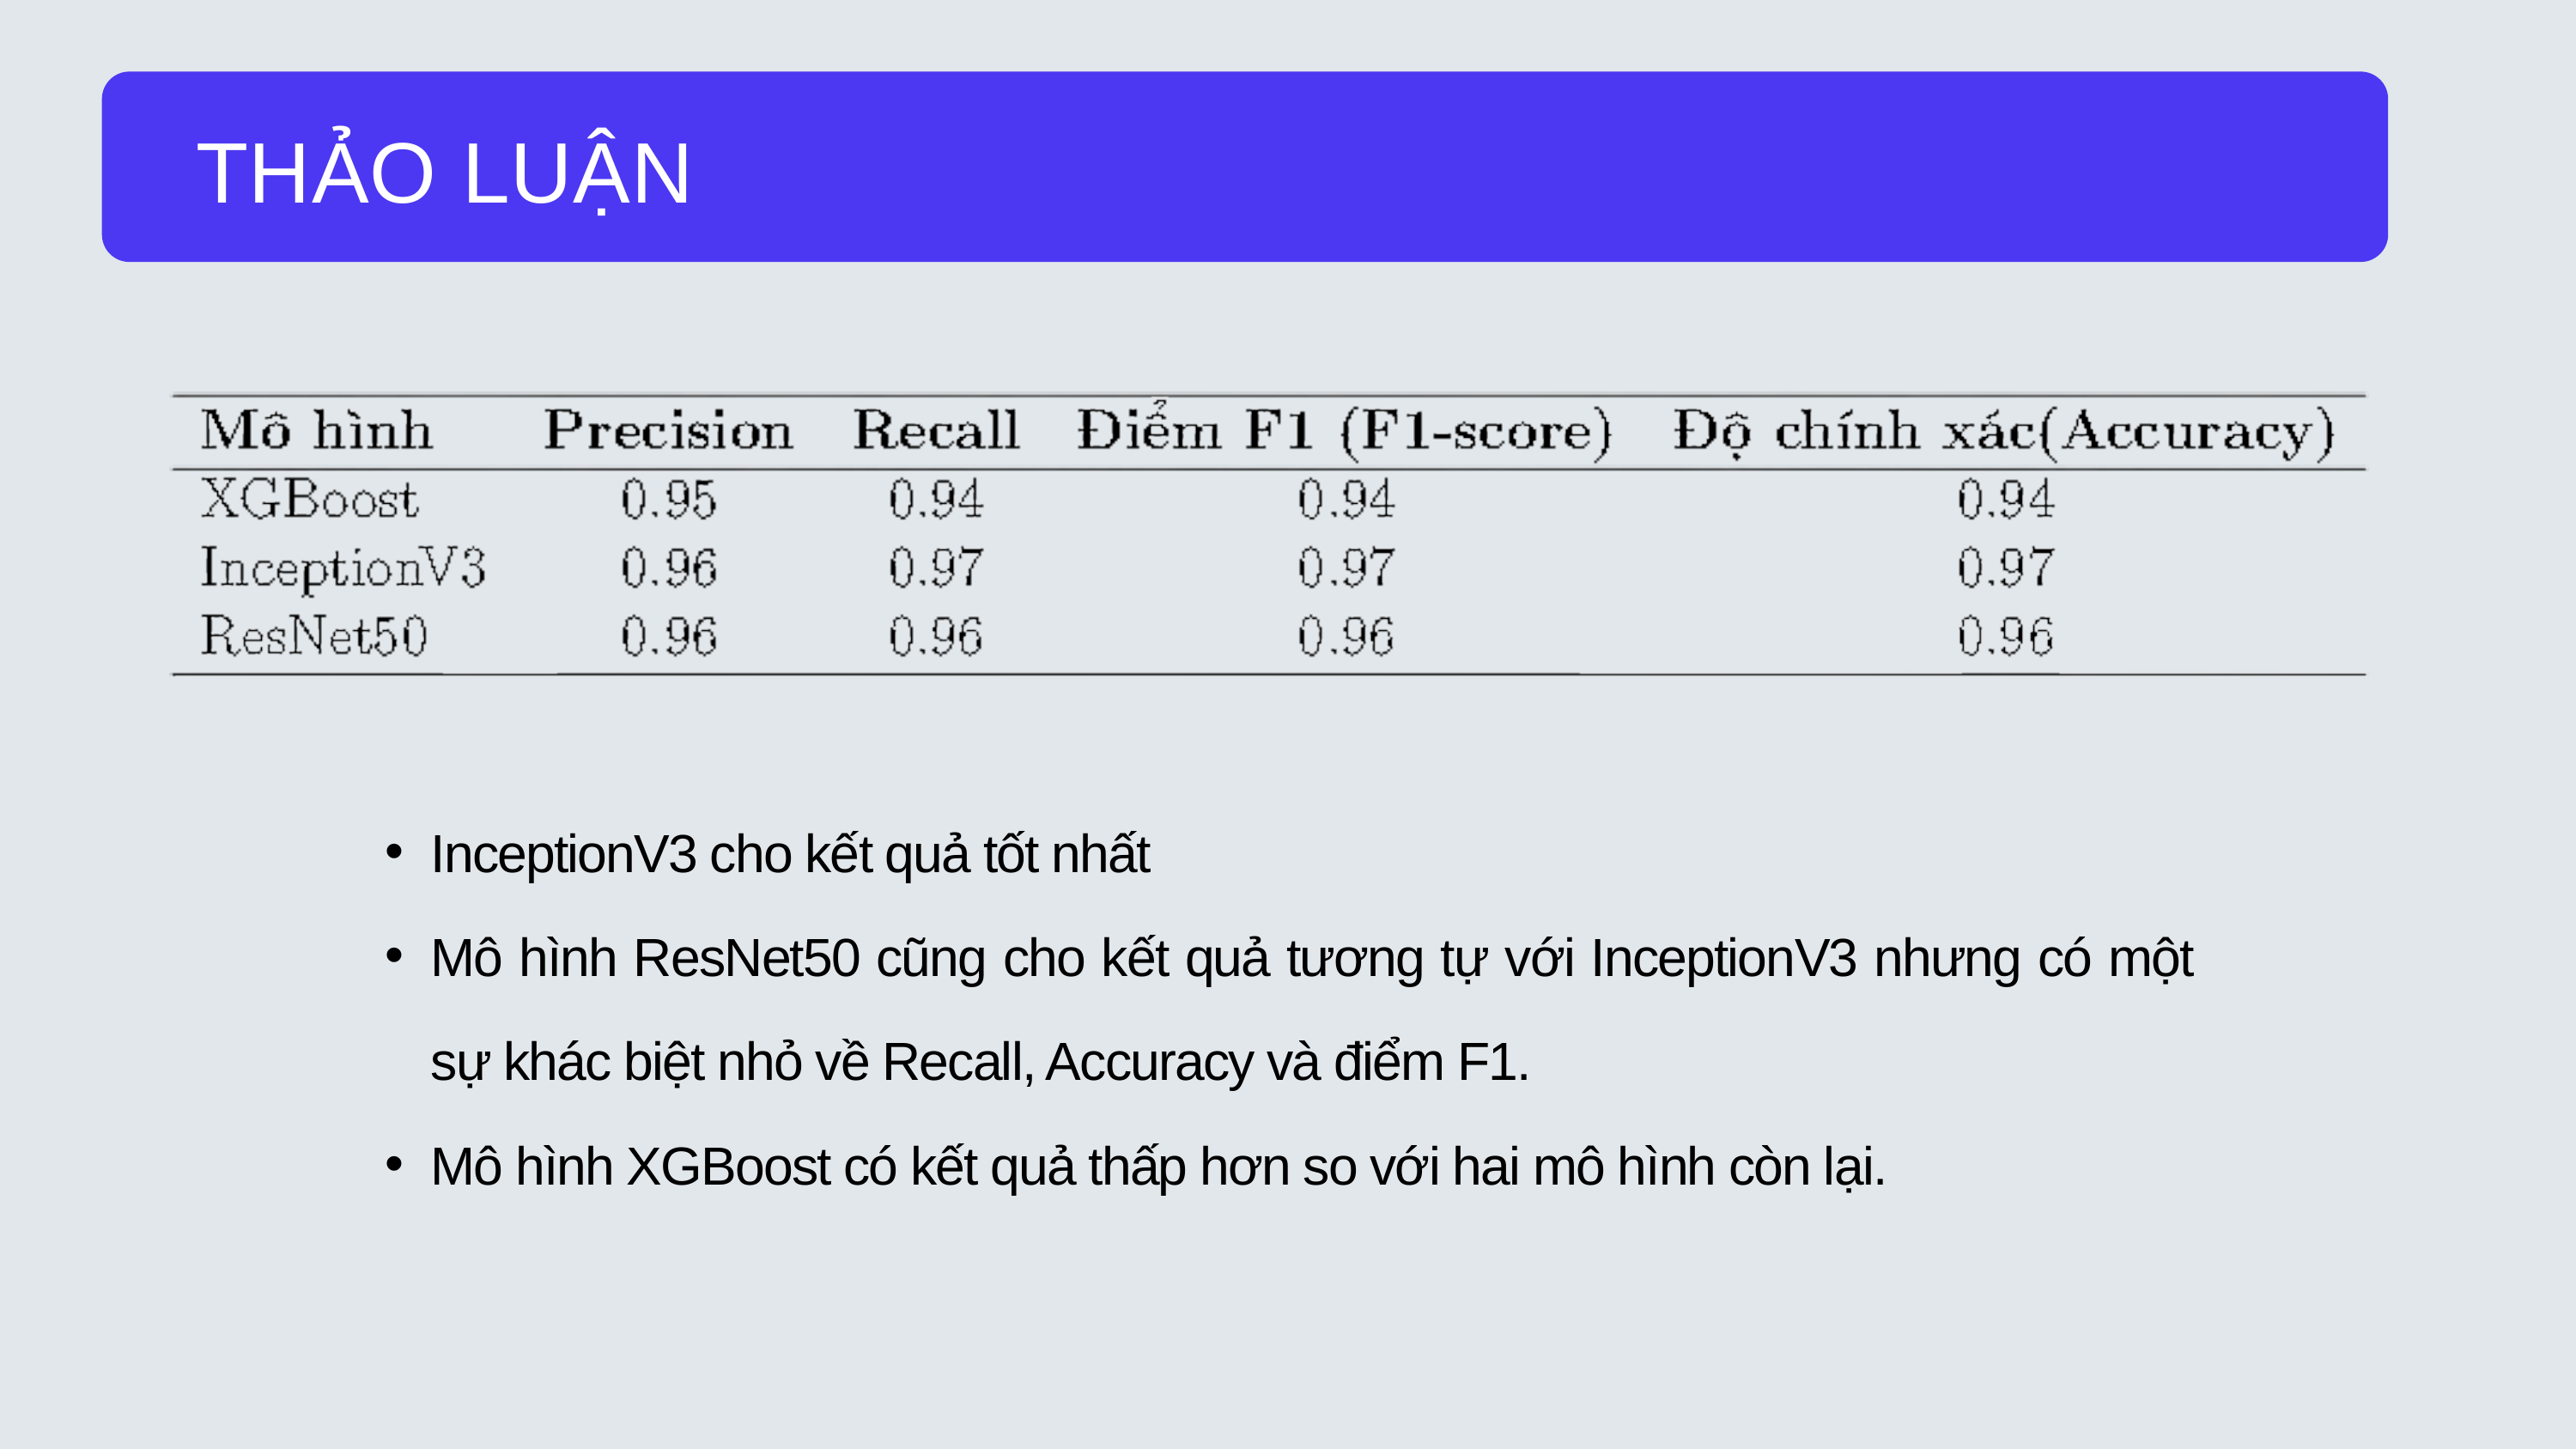

THẢO LUẬN

InceptionV3 cho kết quả tốt nhất
Mô hình ResNet50 cũng cho kết quả tương tự với InceptionV3 nhưng có một sự khác biệt nhỏ về Recall, Accuracy và điểm F1.
Mô hình XGBoost có kết quả thấp hơn so với hai mô hình còn lại.